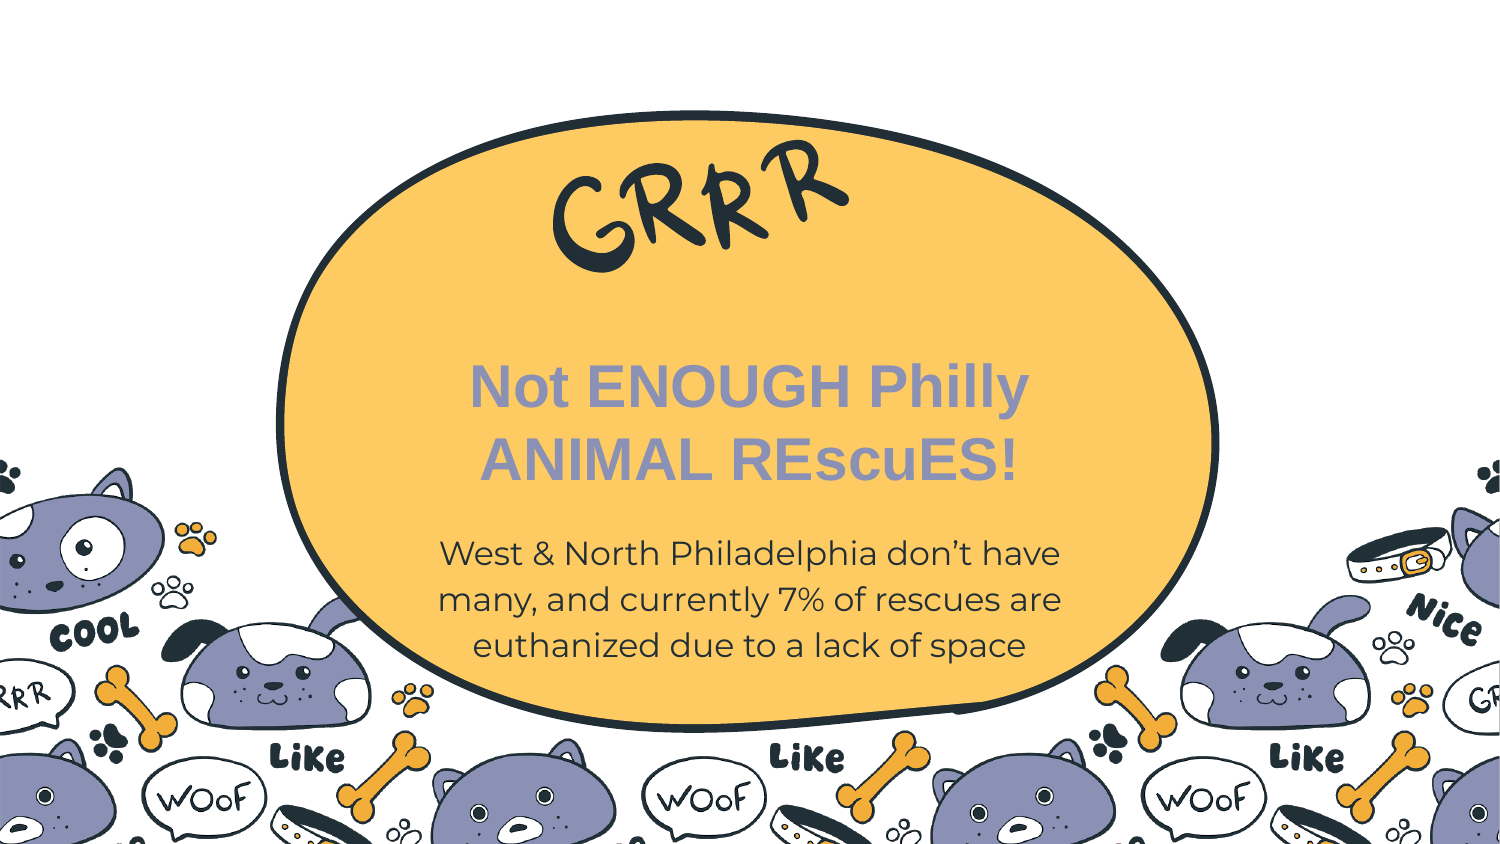

# Not ENOUGH Philly ANIMAL REscuES!
West & North Philadelphia don’t have many, and currently 7% of rescues are euthanized due to a lack of space